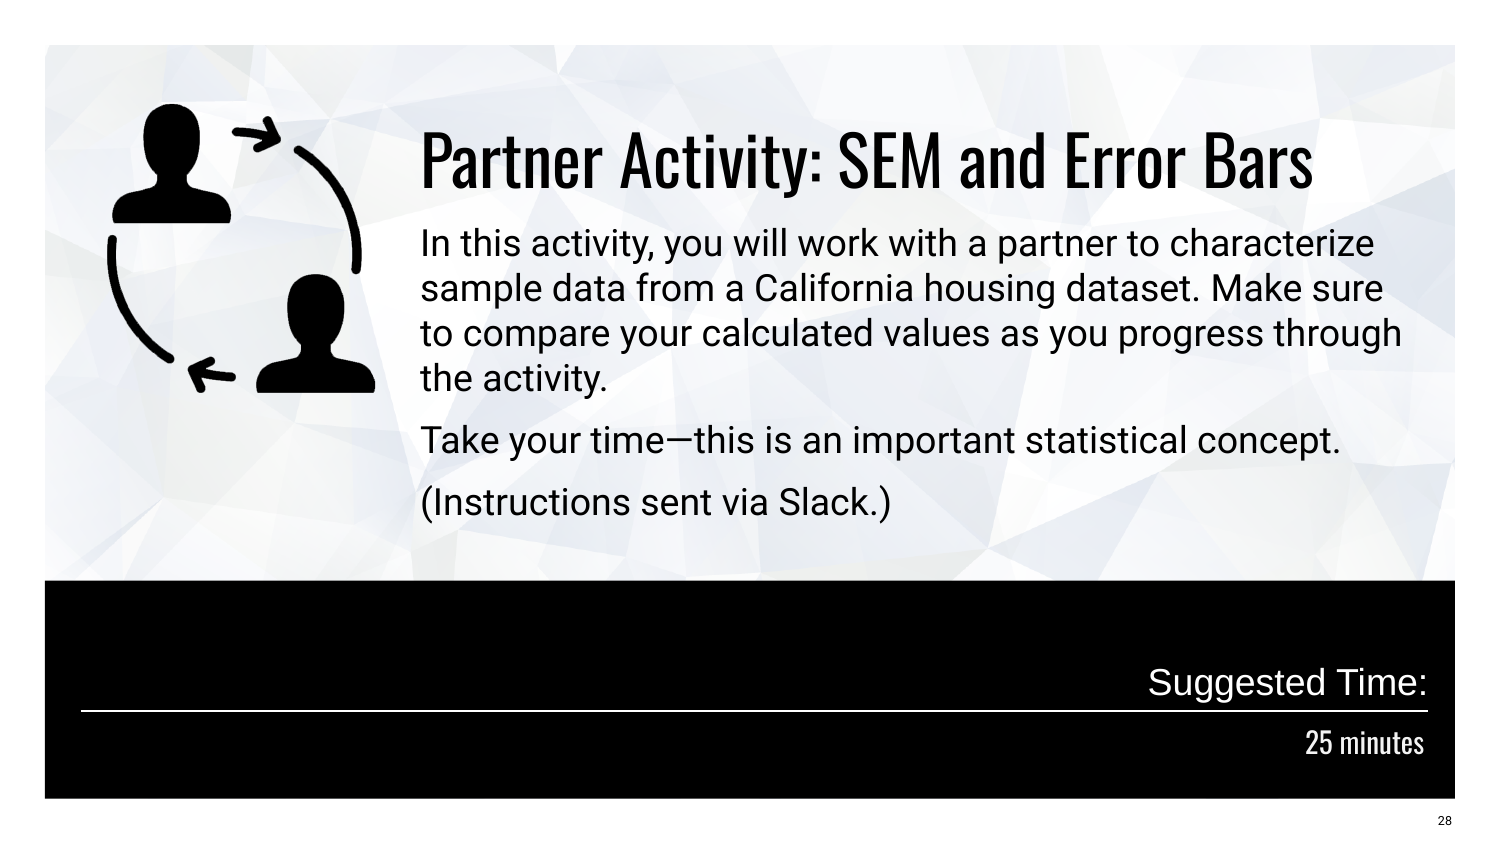

# Partner Activity: SEM and Error Bars
In this activity, you will work with a partner to characterize sample data from a California housing dataset. Make sure to compare your calculated values as you progress through the activity.
Take your time—this is an important statistical concept.
(Instructions sent via Slack.)
25 minutes